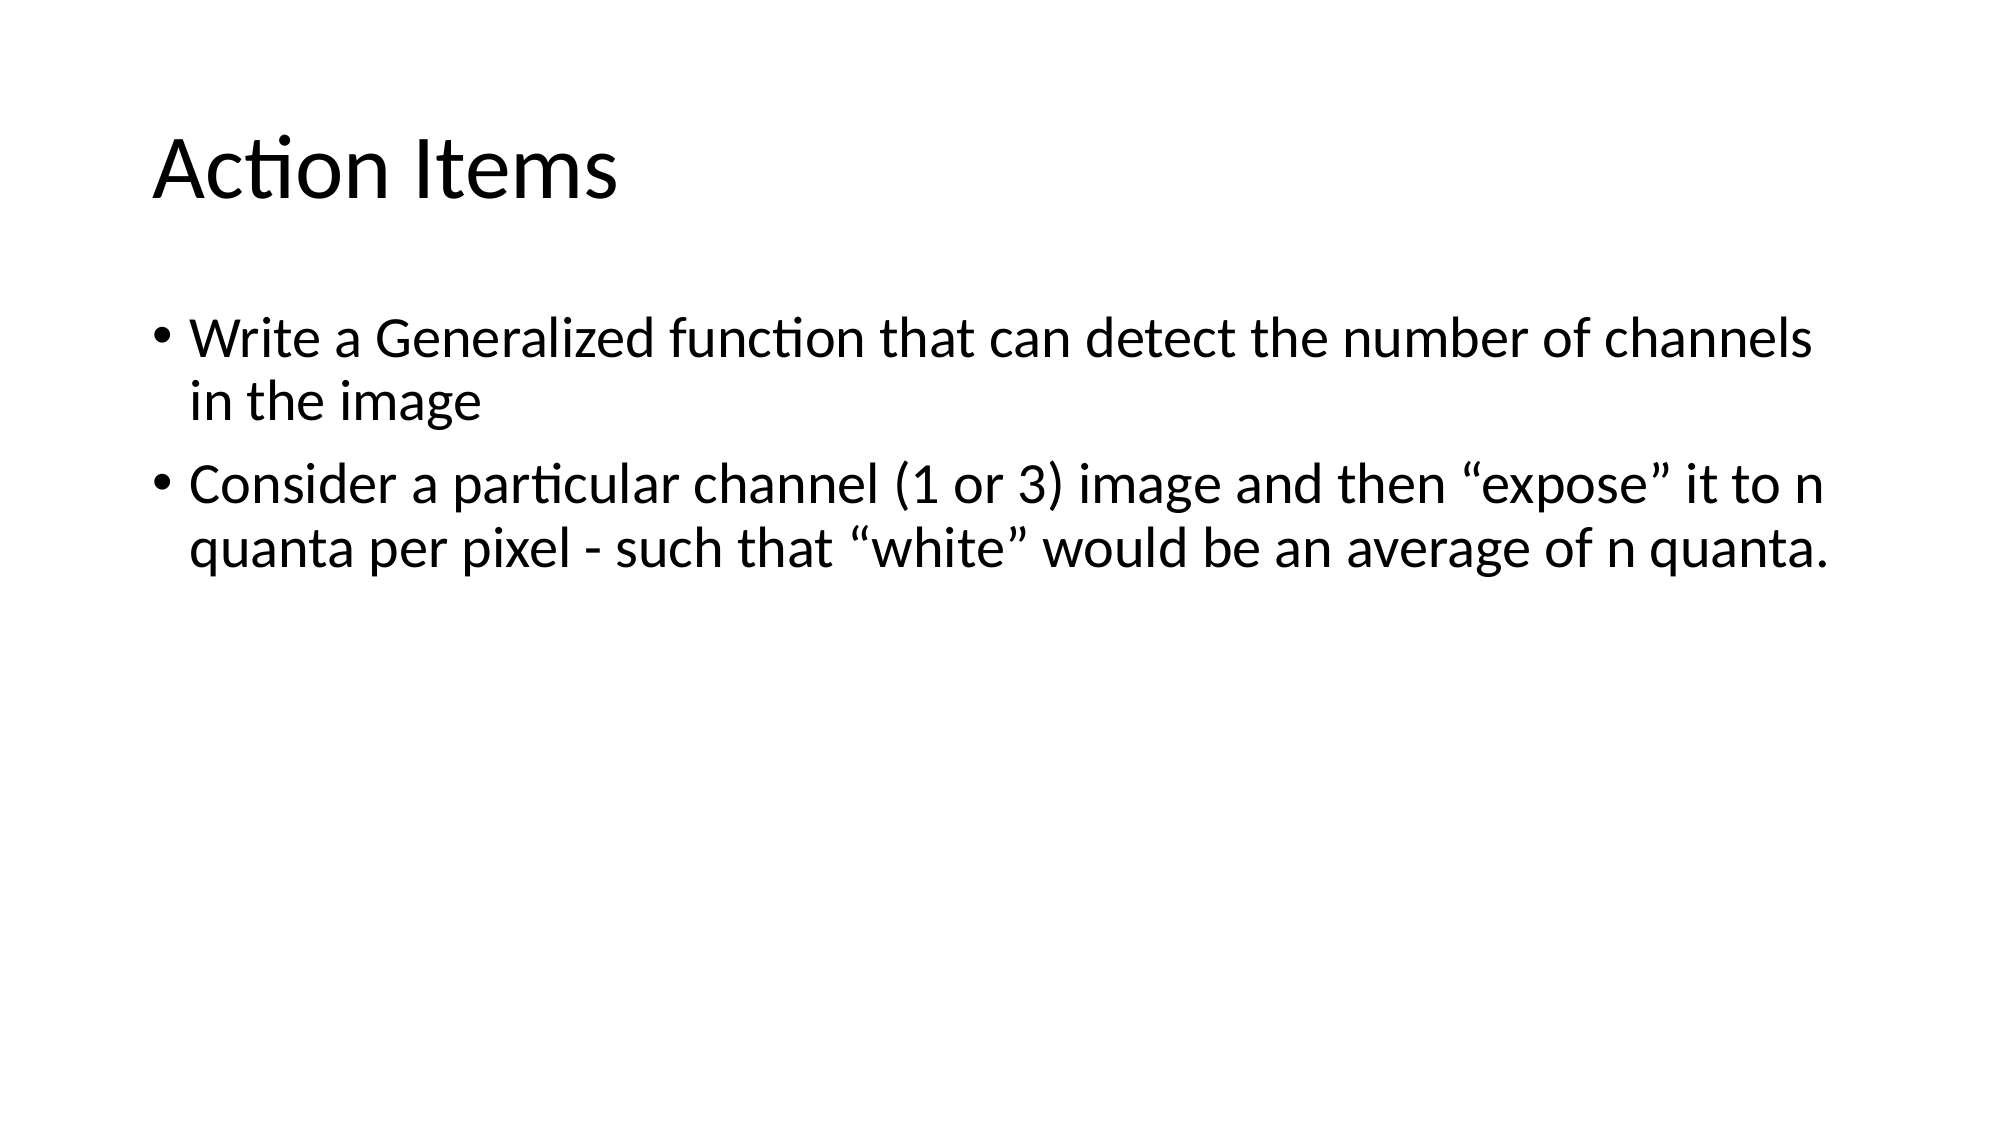

# Action Items
Write a Generalized function that can detect the number of channels in the image
Consider a particular channel (1 or 3) image and then “expose” it to n quanta per pixel - such that “white” would be an average of n quanta.